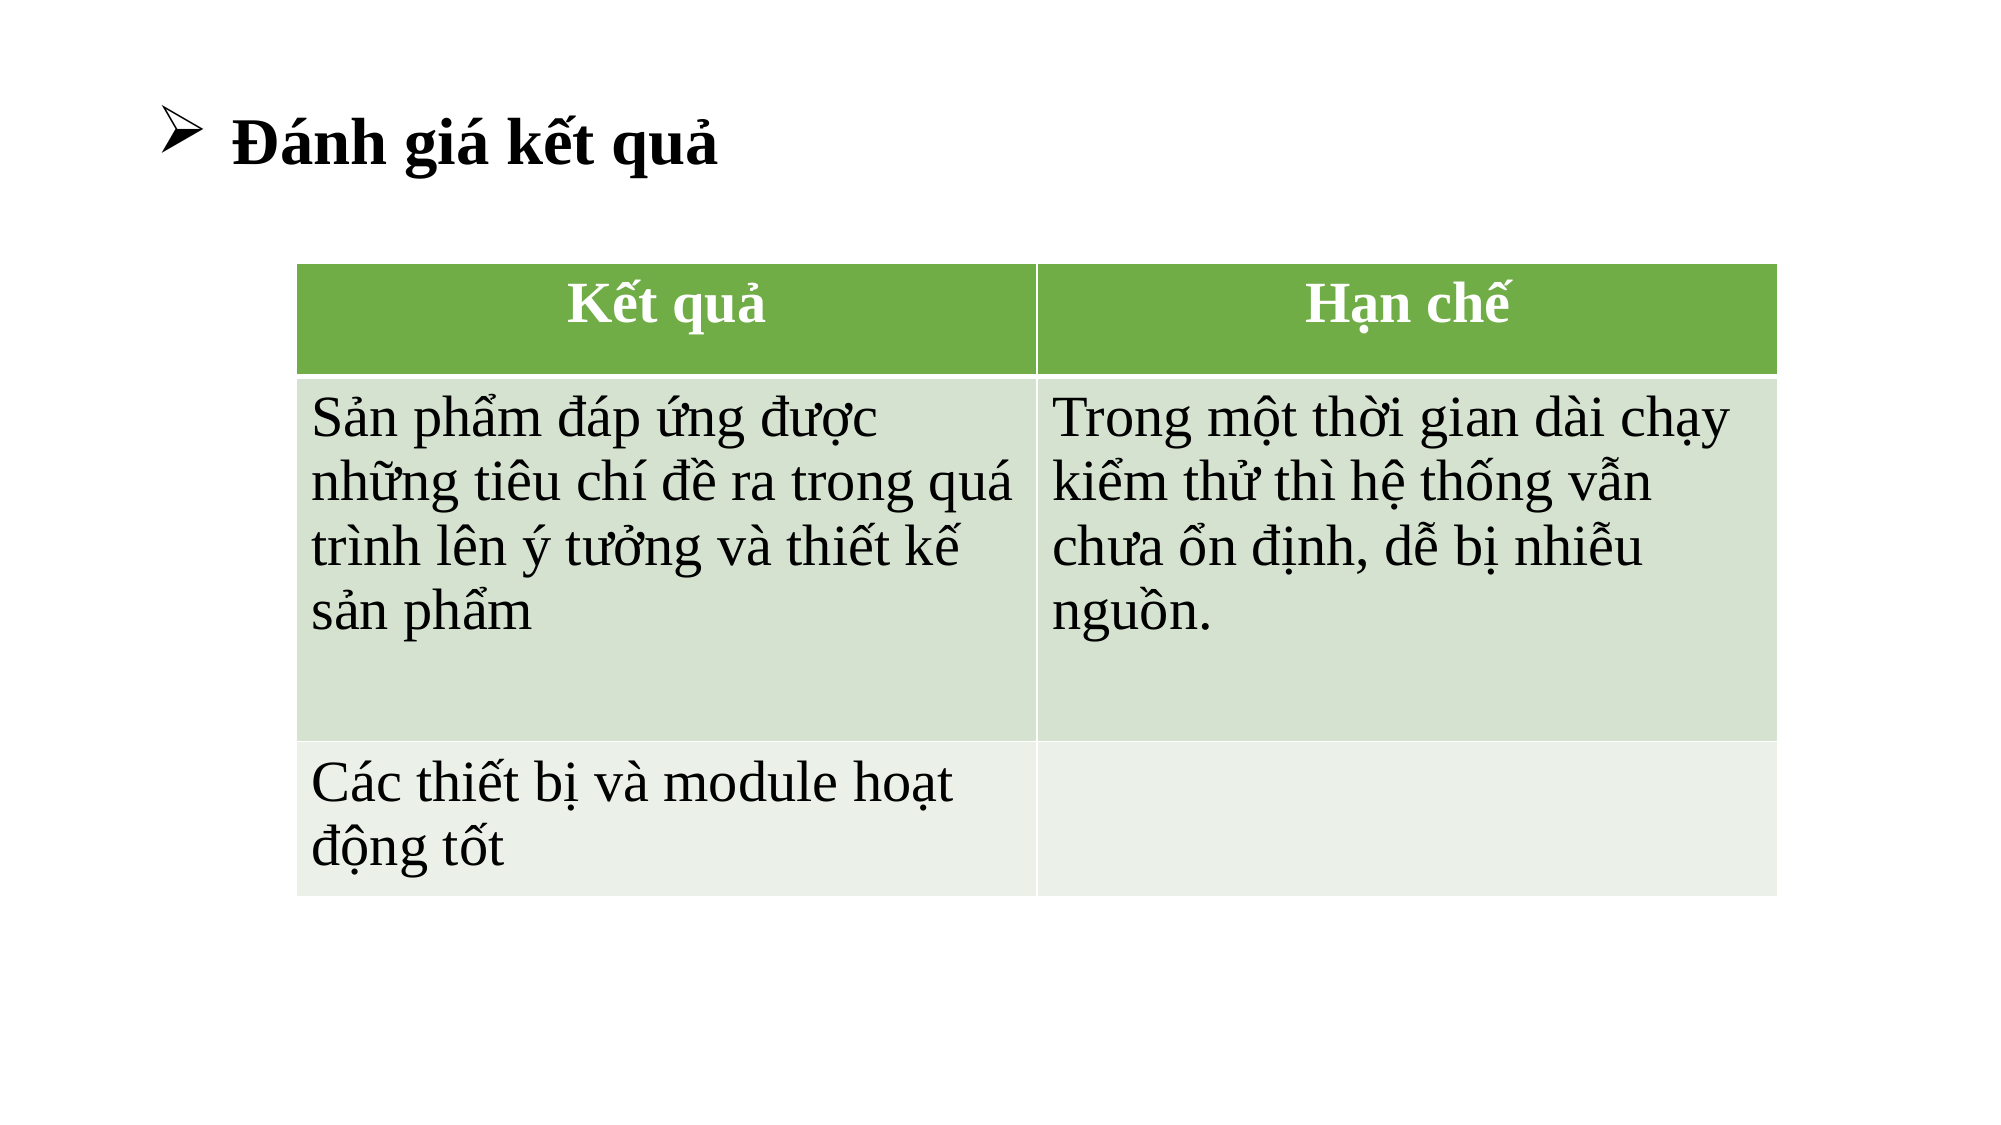

Đánh giá kết quả
| Kết quả | Hạn chế |
| --- | --- |
| Sản phẩm đáp ứng được những tiêu chí đề ra trong quá trình lên ý tưởng và thiết kế sản phẩm | Trong một thời gian dài chạy kiểm thử thì hệ thống vẫn chưa ổn định, dễ bị nhiễu nguồn. |
| Các thiết bị và module hoạt động tốt |  |